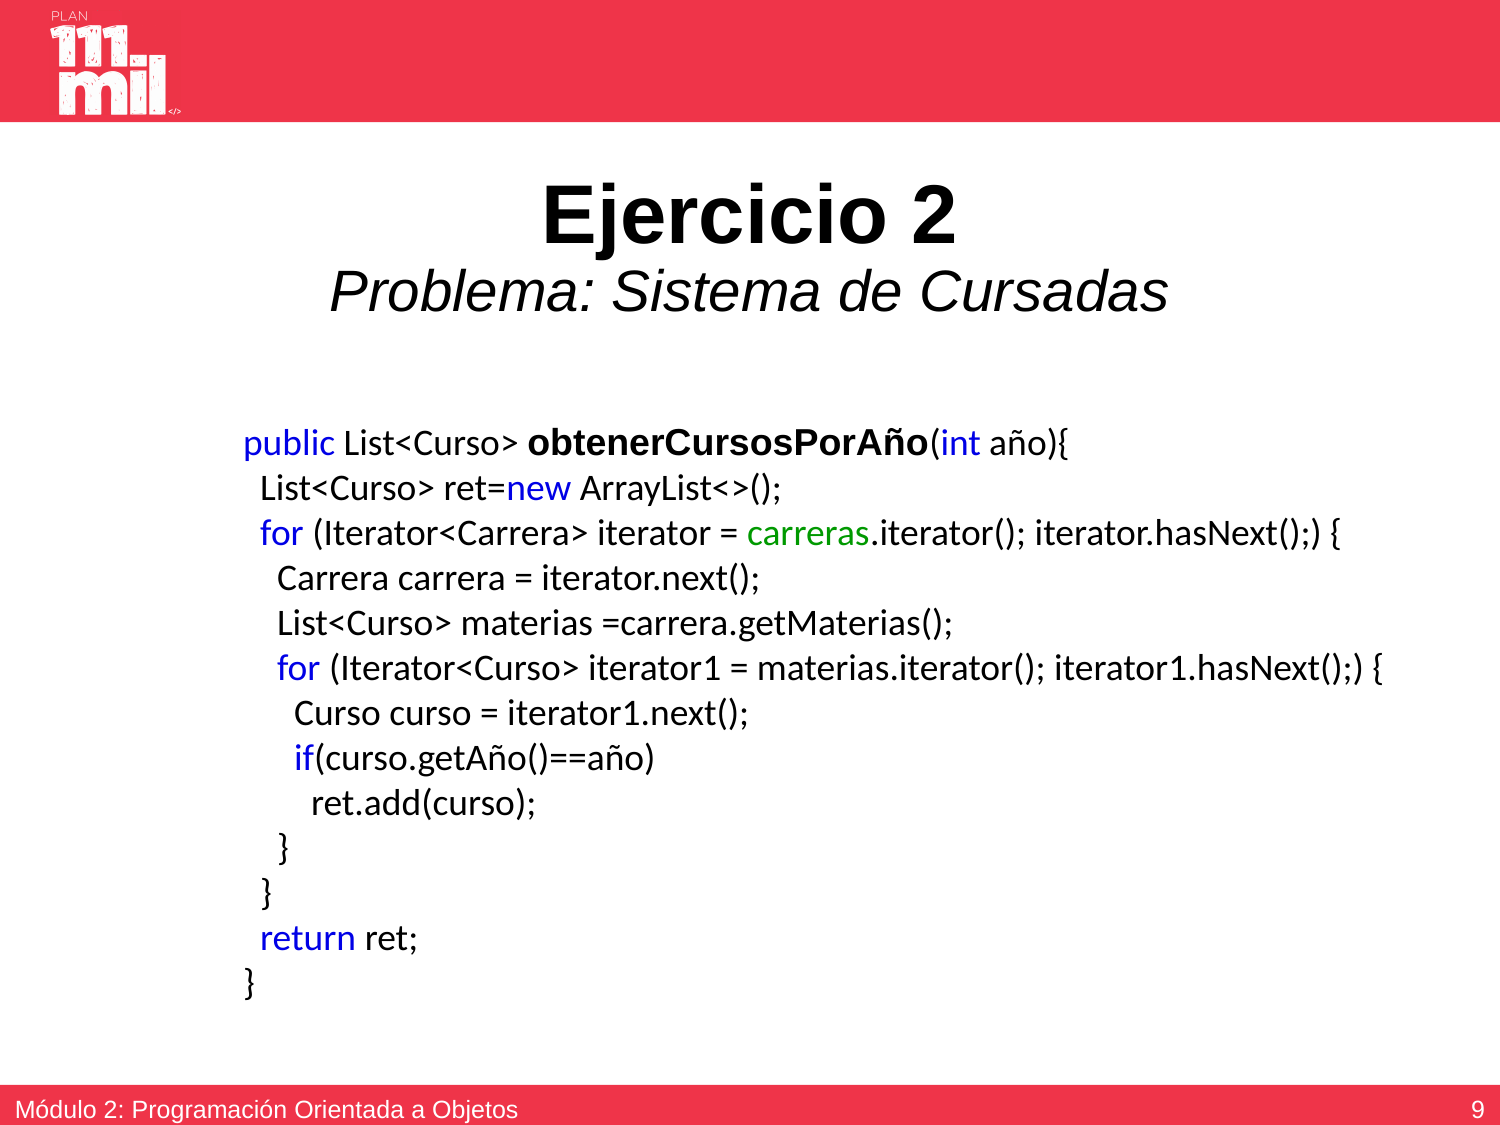

# Ejercicio 2 Problema: Sistema de Cursadas
public List<Curso> obtenerCursosPorAño(int año){
  List<Curso> ret=new ArrayList<>();
  for (Iterator<Carrera> iterator = carreras.iterator(); iterator.hasNext();) {
    Carrera carrera = iterator.next();
    List<Curso> materias =carrera.getMaterias();
    for (Iterator<Curso> iterator1 = materias.iterator(); iterator1.hasNext();) {
      Curso curso = iterator1.next();
      if(curso.getAño()==año)
        ret.add(curso);
    }
  }
  return ret;
}
9
Módulo 2: Programación Orientada a Objetos